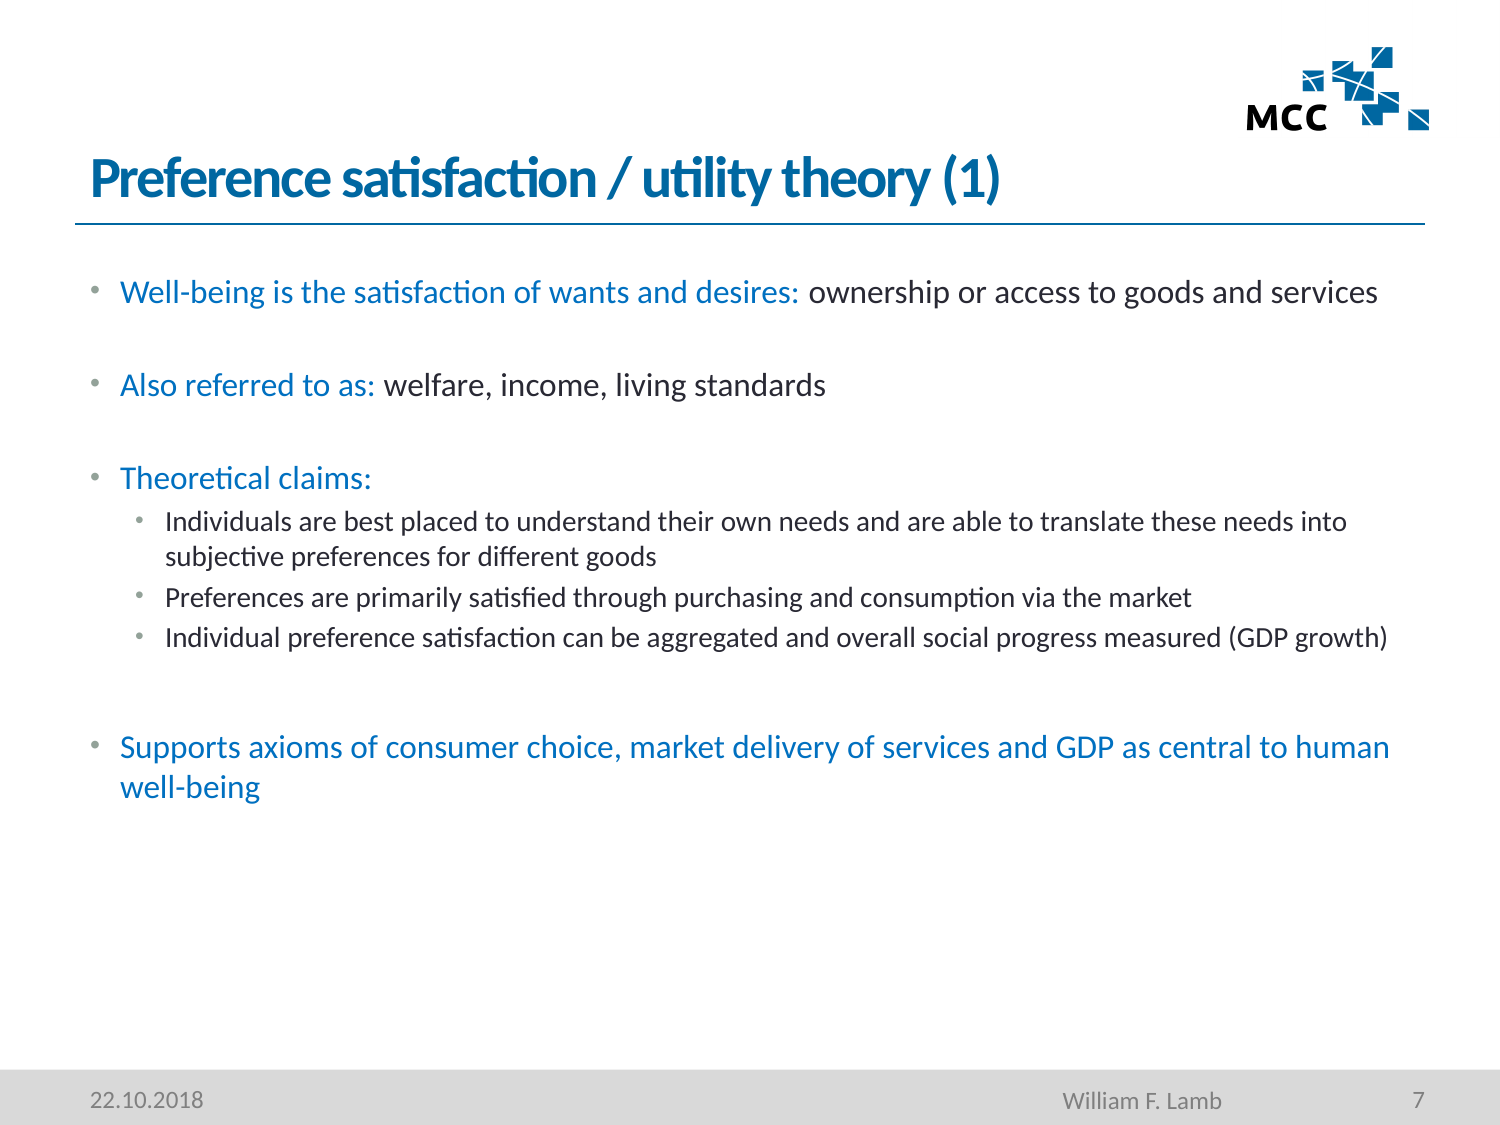

# Preference satisfaction / utility theory (1)
Well-being is the satisfaction of wants and desires: ownership or access to goods and services

Also referred to as: welfare, income, living standards

Theoretical claims:
Individuals are best placed to understand their own needs and are able to translate these needs into subjective preferences for different goods
Preferences are primarily satisfied through purchasing and consumption via the market
Individual preference satisfaction can be aggregated and overall social progress measured (GDP growth)

Supports axioms of consumer choice, market delivery of services and GDP as central to human well-being